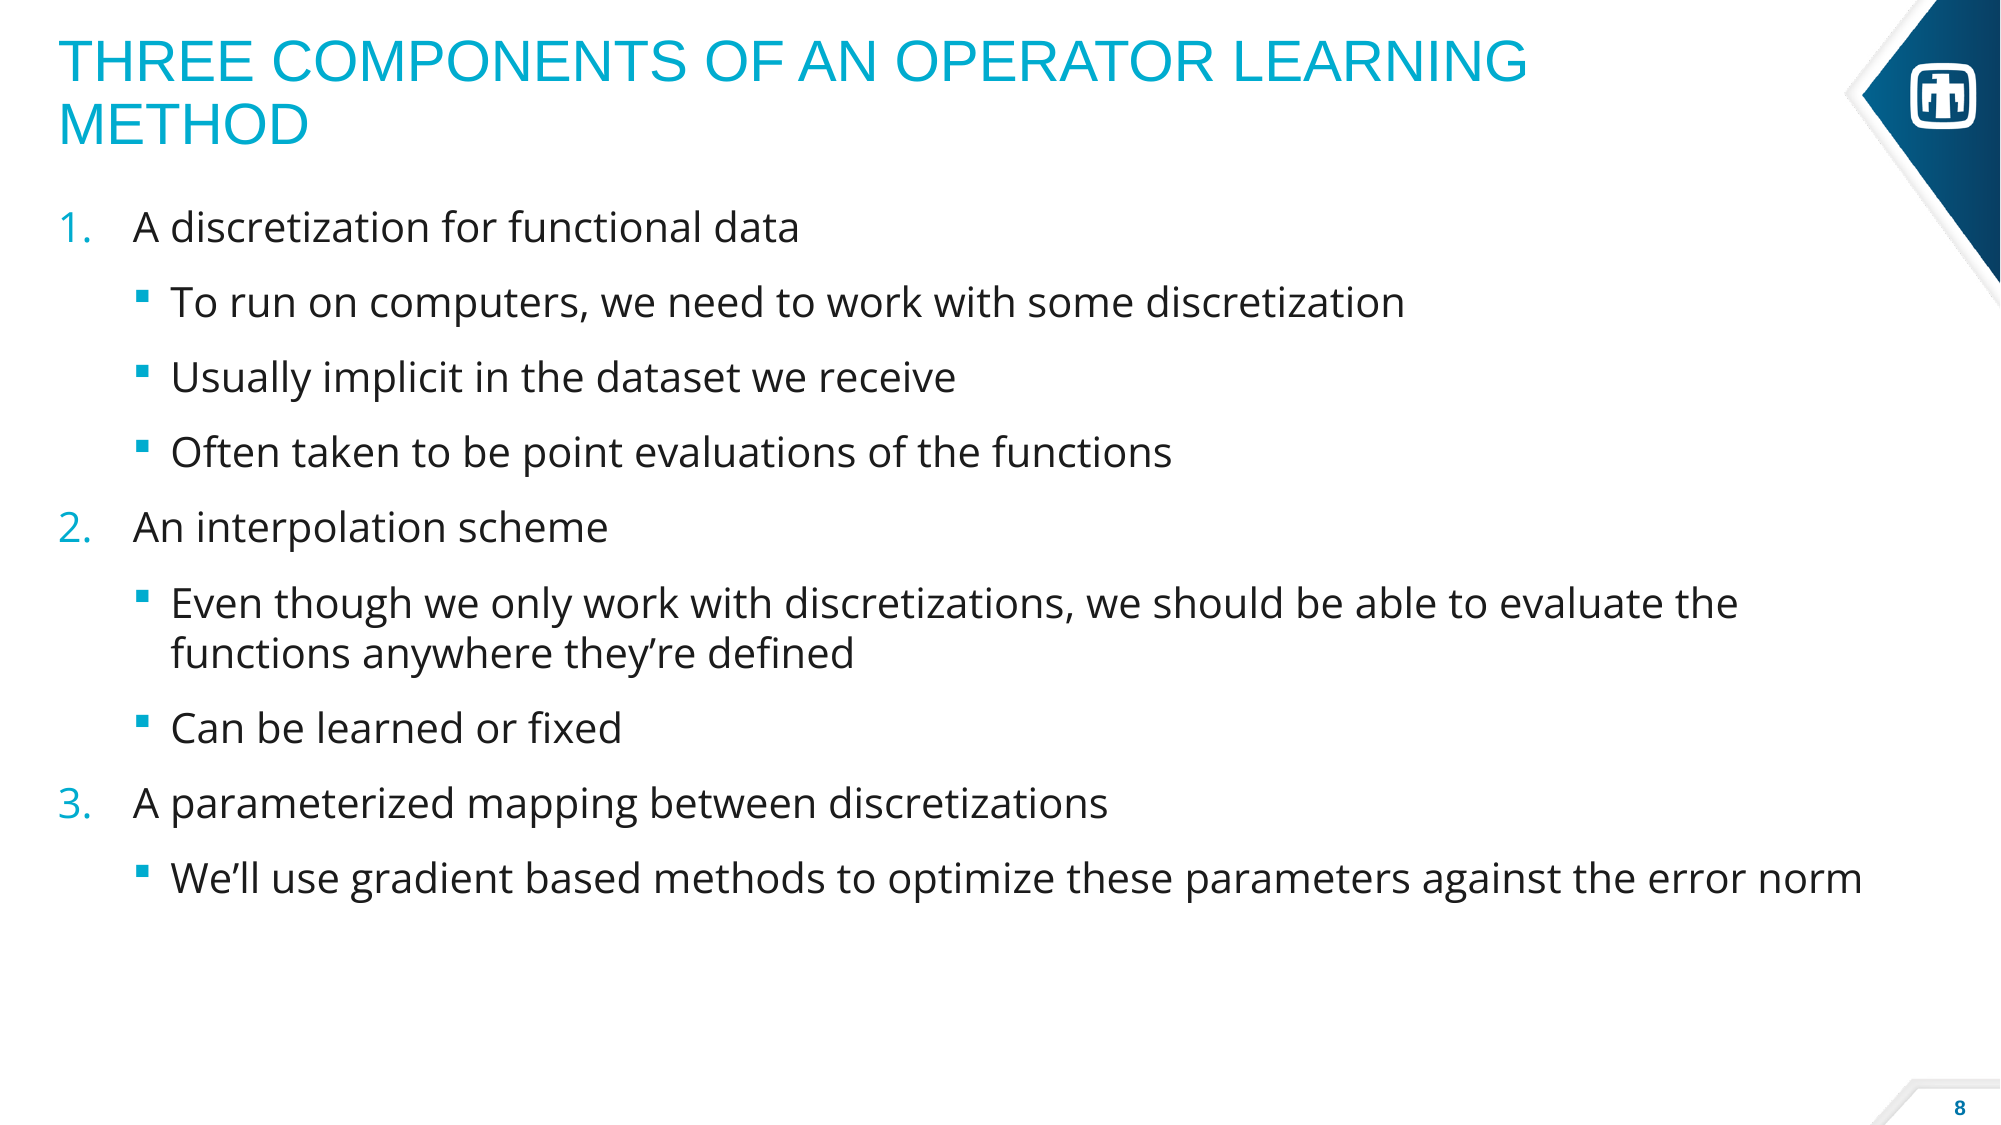

# Three Components of an operator learning method
A discretization for functional data
To run on computers, we need to work with some discretization
Usually implicit in the dataset we receive
Often taken to be point evaluations of the functions
An interpolation scheme
Even though we only work with discretizations, we should be able to evaluate the functions anywhere they’re defined
Can be learned or fixed
A parameterized mapping between discretizations
We’ll use gradient based methods to optimize these parameters against the error norm
8